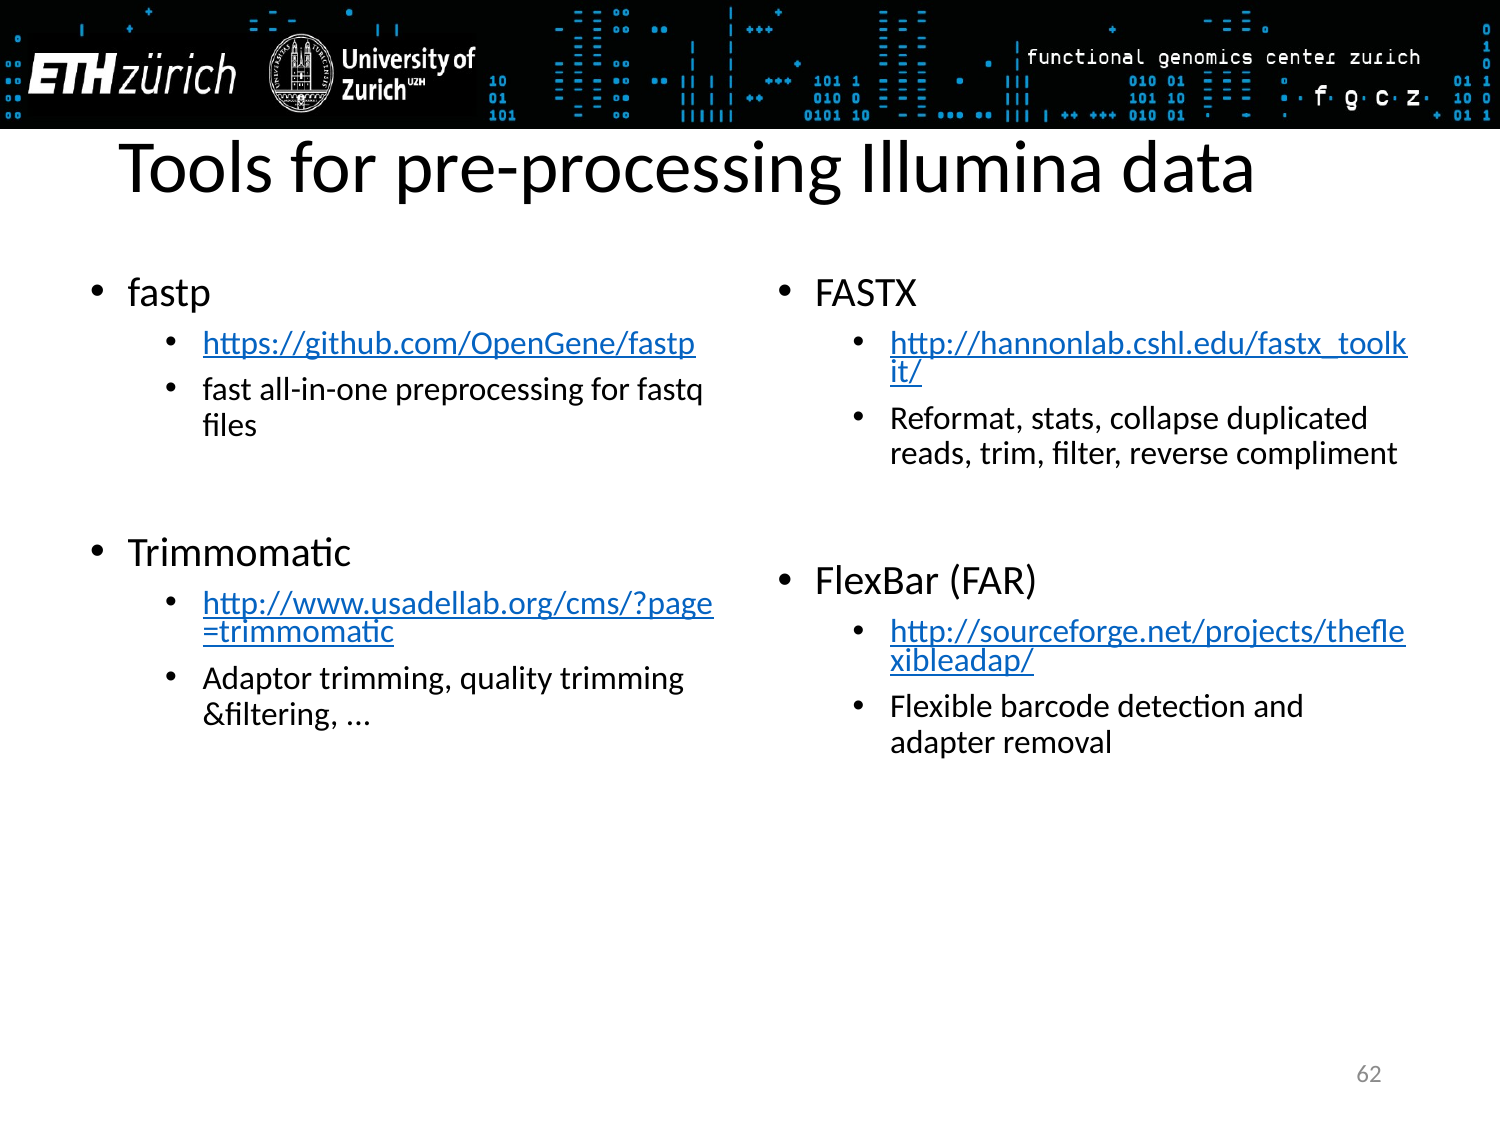

# Tools for pre-processing Illumina data
fastp
https://github.com/OpenGene/fastp
fast all-in-one preprocessing for fastq files

Trimmomatic
http://www.usadellab.org/cms/?page=trimmomatic
Adaptor trimming, quality trimming &filtering, ...

FASTX
http://hannonlab.cshl.edu/fastx_toolkit/
Reformat, stats, collapse duplicated reads, trim, filter, reverse compliment

FlexBar (FAR)
http://sourceforge.net/projects/theflexibleadap/
Flexible barcode detection and adapter removal

62